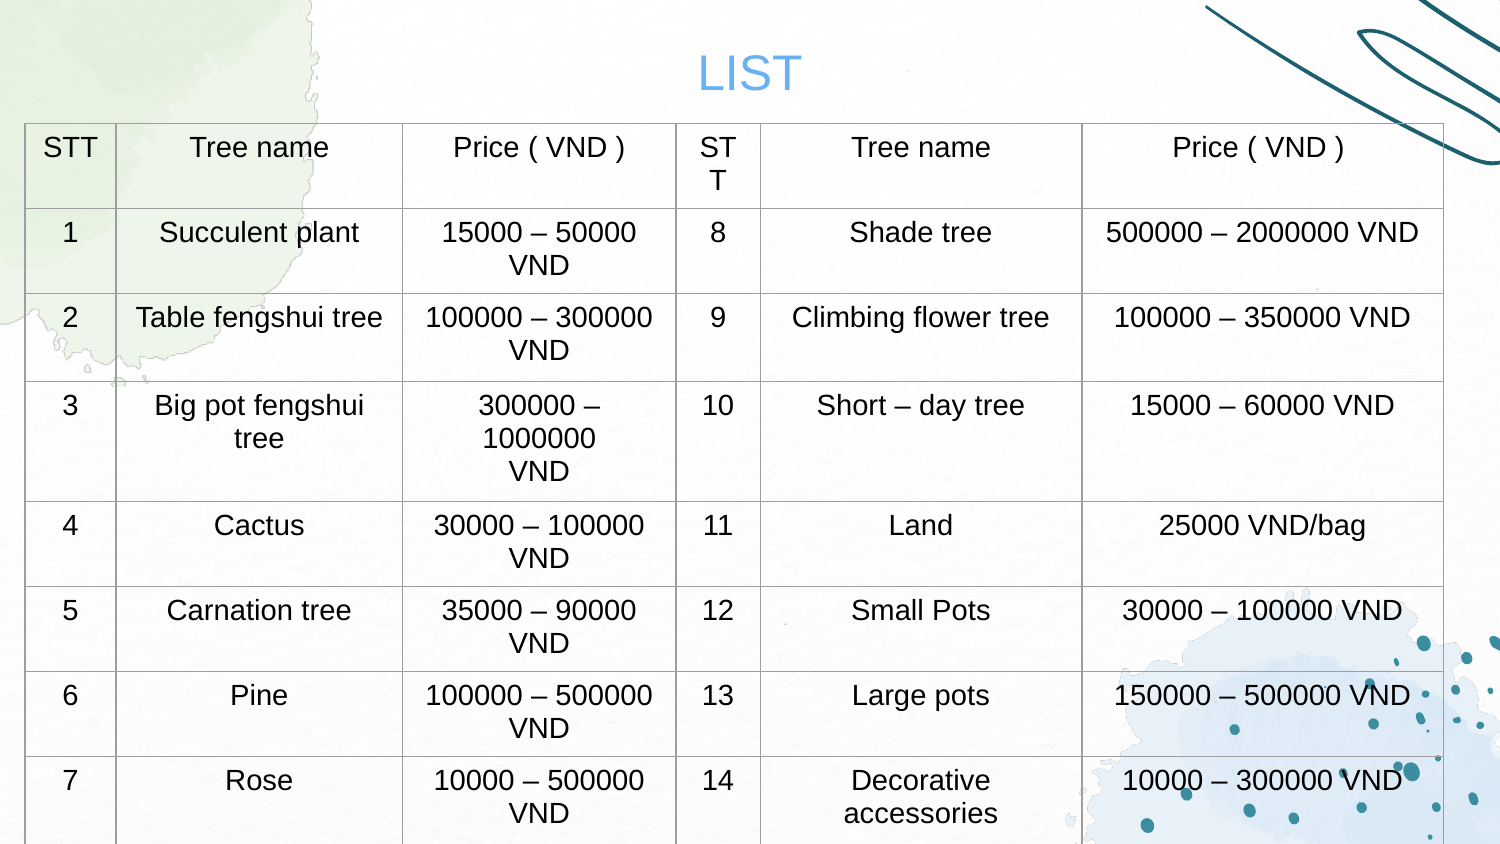

LIST
| STT | Tree name | Price ( VND ) | STT | Tree name | Price ( VND ) |
| --- | --- | --- | --- | --- | --- |
| 1 | Succulent plant | 15000 – 50000 VND | 8 | Shade tree | 500000 – 2000000 VND |
| 2 | Table fengshui tree | 100000 – 300000 VND | 9 | Climbing flower tree | 100000 – 350000 VND |
| 3 | Big pot fengshui tree | 300000 – 1000000 VND | 10 | Short – day tree | 15000 – 60000 VND |
| 4 | Cactus | 30000 – 100000 VND | 11 | Land | 25000 VND/bag |
| 5 | Carnation tree | 35000 – 90000 VND | 12 | Small Pots | 30000 – 100000 VND |
| 6 | Pine | 100000 – 500000 VND | 13 | Large pots | 150000 – 500000 VND |
| 7 | Rose | 10000 – 500000 VND | 14 | Decorative accessories | 10000 – 300000 VND |